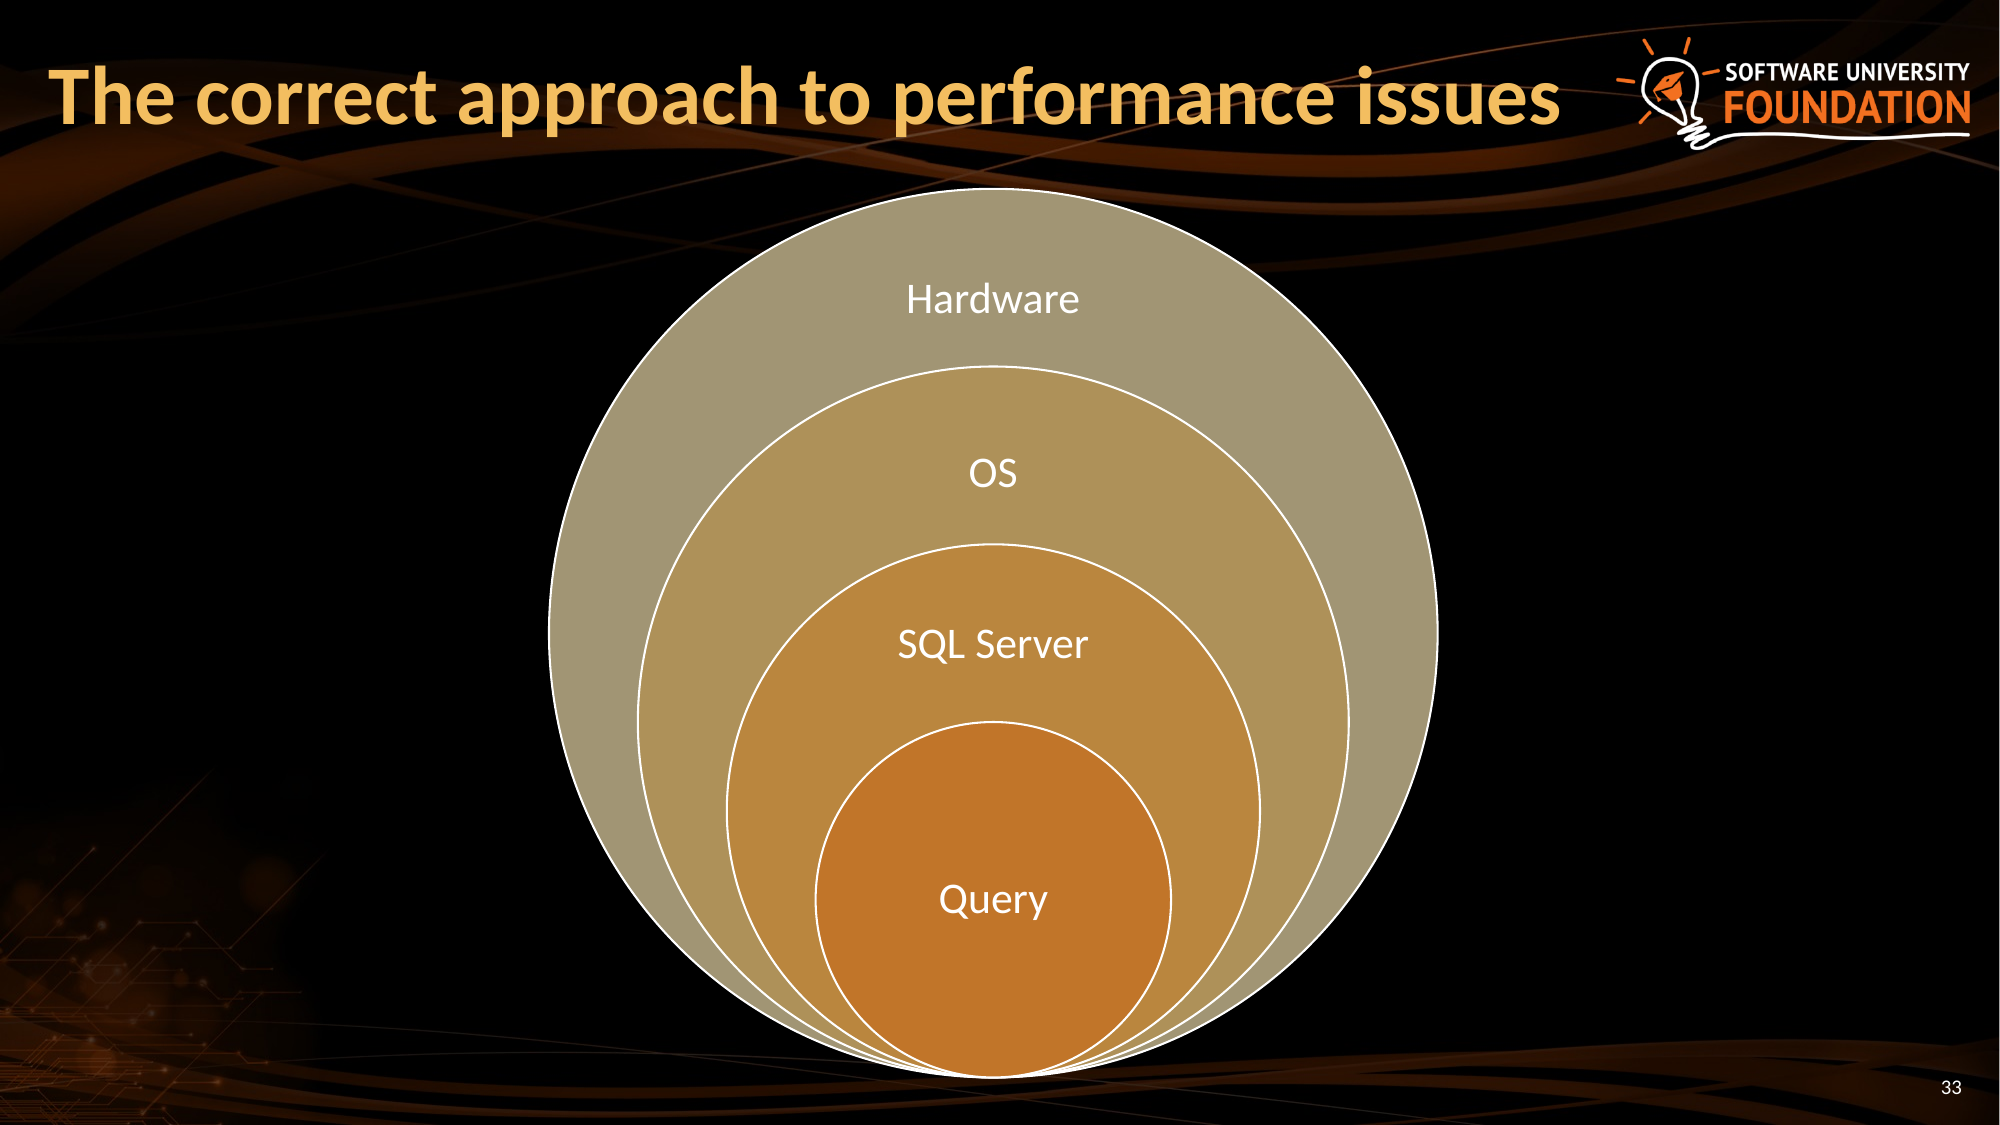

# The correct approach to performance issues
Hardware
OS
SQL Server
Query
33